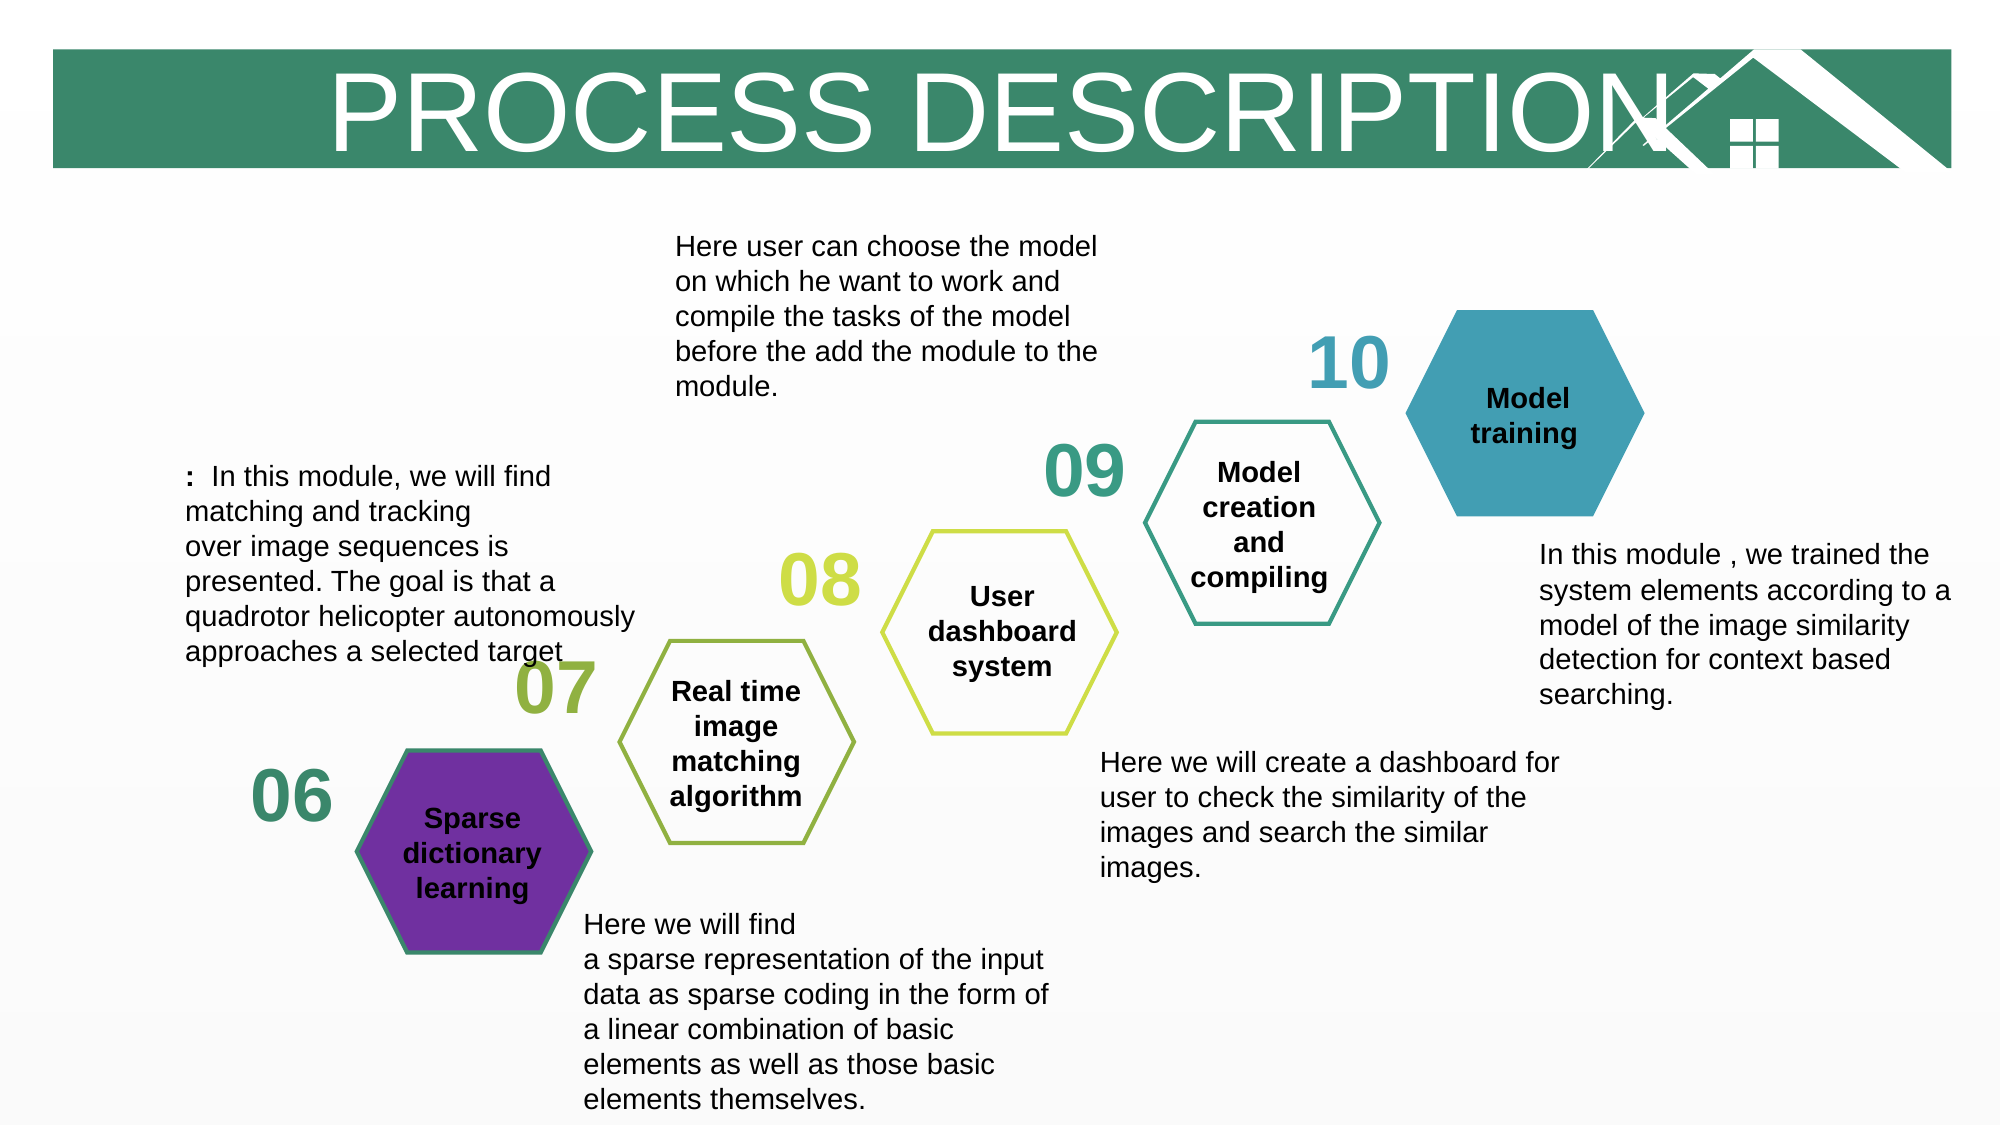

PROCESS DESCRIPTION
Here user can choose the model on which he want to work and compile the tasks of the model before the add the module to the module.
10

 Model training
09

Model creation and compiling
:  In this module, we will find  matching and tracking over image sequences is presented. The goal is that a quadrotor helicopter autonomously approaches a selected target
08
In this module , we trained the system elements according to a model of the image similarity detection for context based searching.

User dashboard system
07

Real time image matching algorithm
Here we will create a dashboard for user to check the similarity of the images and search the similar images.
06

Sparse dictionary learning
Here we will find a sparse representation of the input data as sparse coding in the form of a linear combination of basic elements as well as those basic elements themselves.